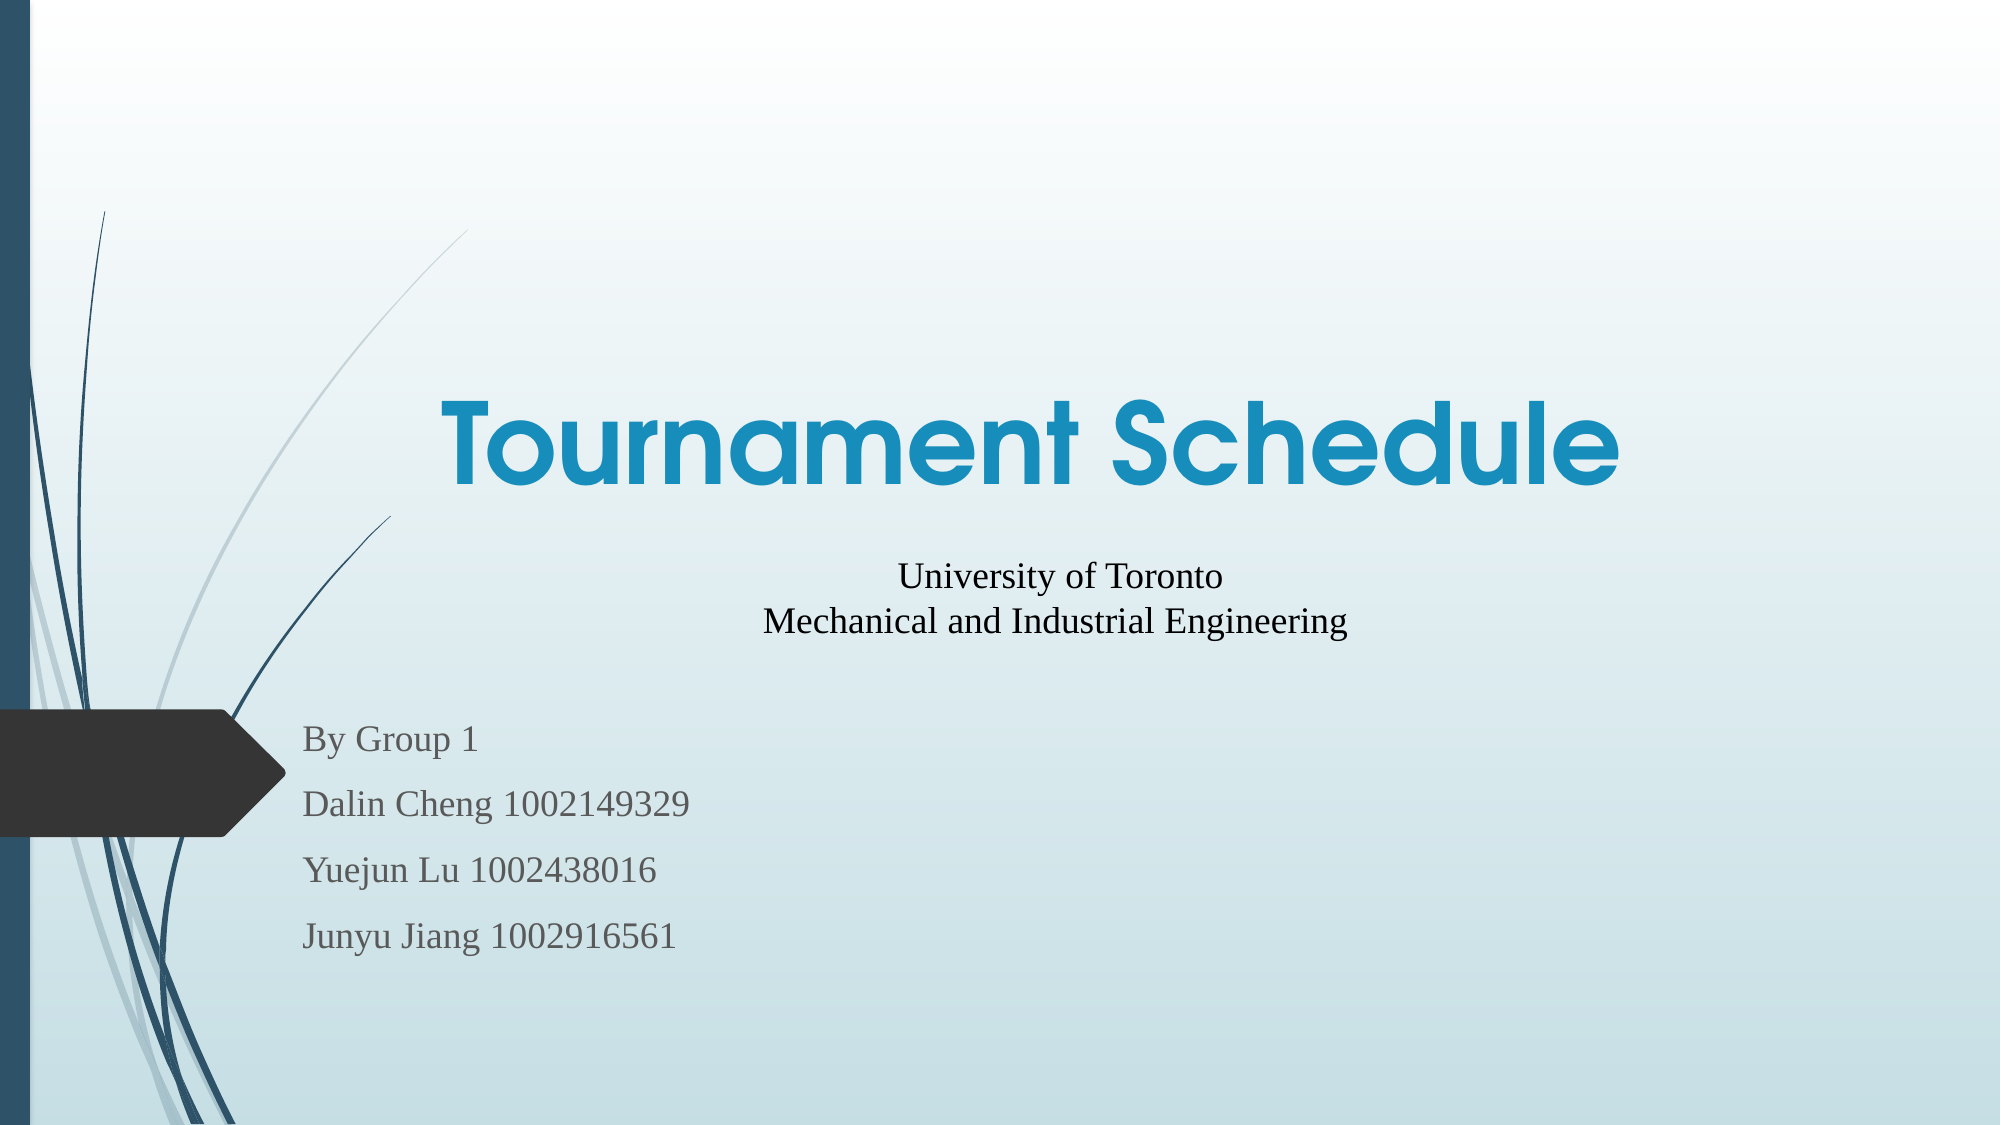

# Tournament Schedule
University of Toronto
Mechanical and Industrial Engineering

By Group 1
Dalin Cheng 1002149329
Yuejun Lu 1002438016
Junyu Jiang 1002916561